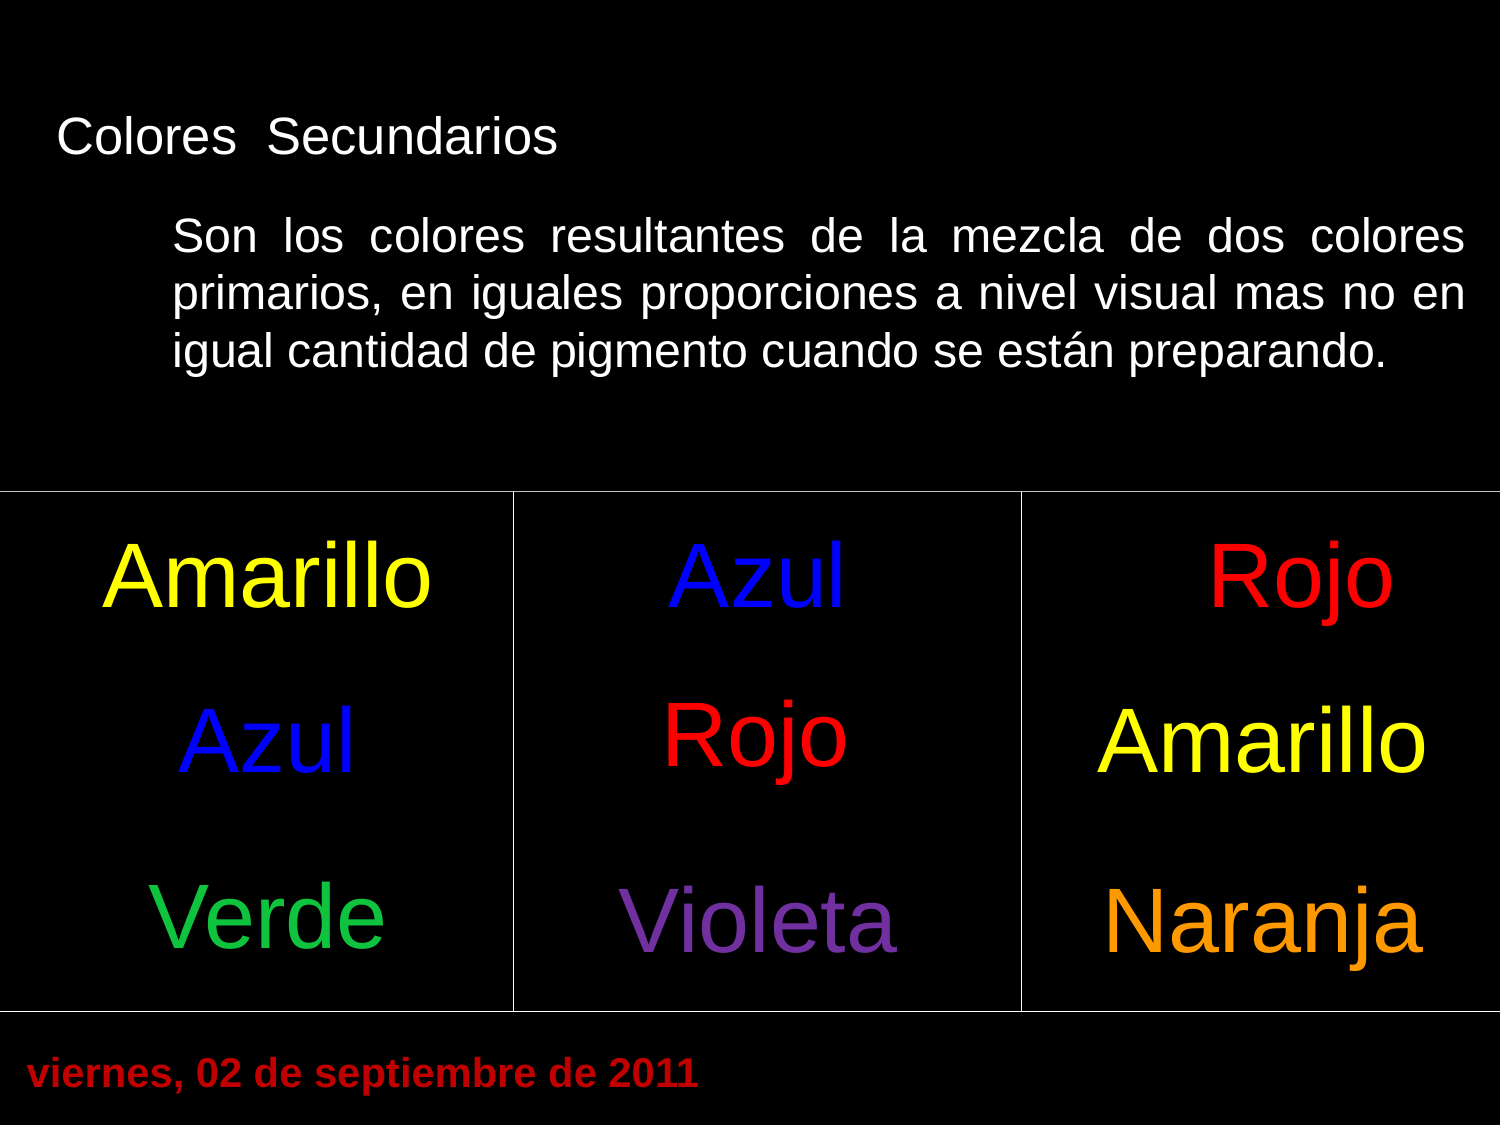

# Colores  Secundarios
Son los colores resultantes de la mezcla de dos colores primarios, en iguales proporciones a nivel visual mas no en igual cantidad de pigmento cuando se están preparando.
Amarillo
Azul
Rojo
Rojo
Azul
Amarillo
Verde
Naranja
Violeta
viernes, 02 de septiembre de 2011